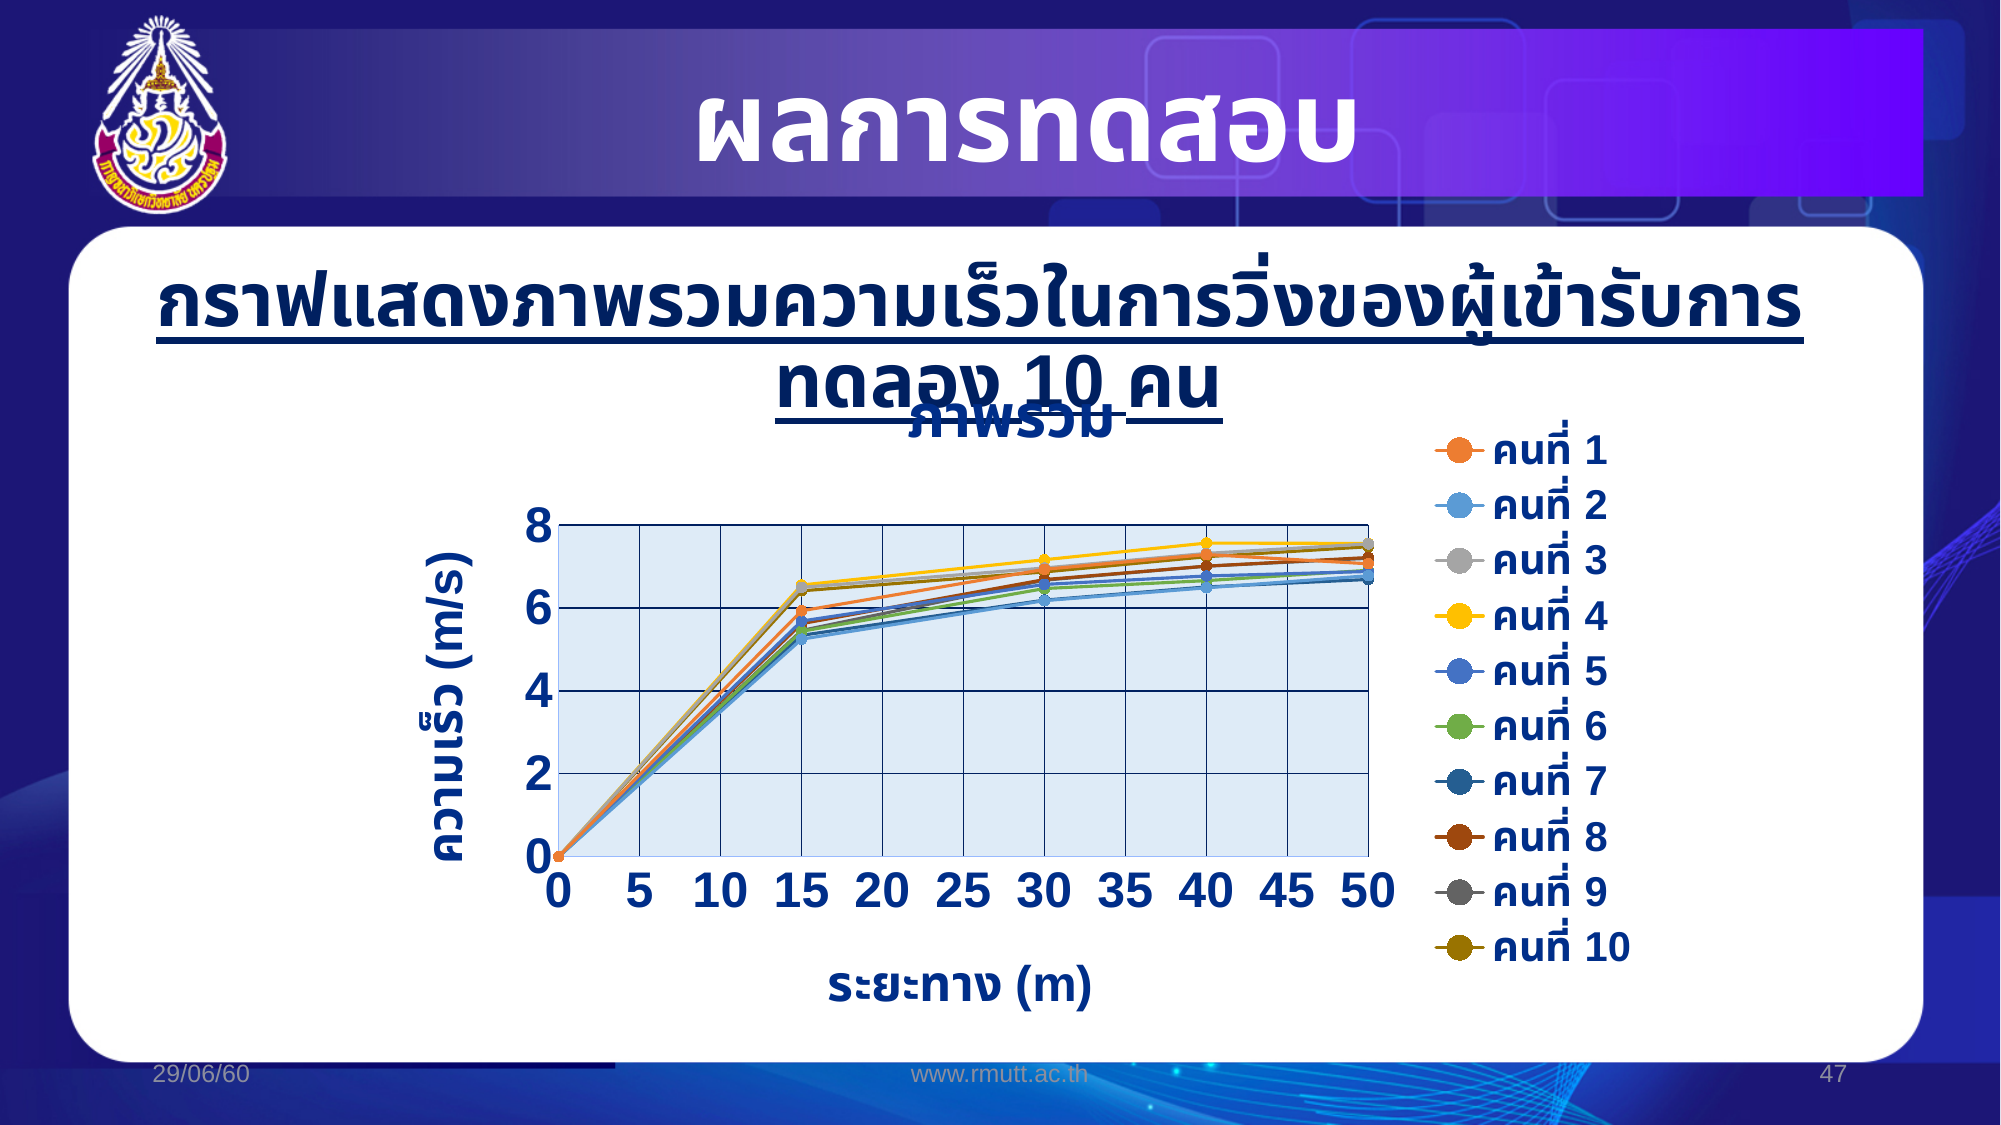

# ผลการทดสอบ
กราฟแสดงภาพรวมความเร็วในการวิ่งของผู้เข้ารับการทดลอง 10 คน

### Chart: ภาพรวม

| Category |  |  |  |  |  |  |  |  |  |  |
|---|---|---|---|---|---|---|---|---|---|---|
29/06/60
www.rmutt.ac.th
47